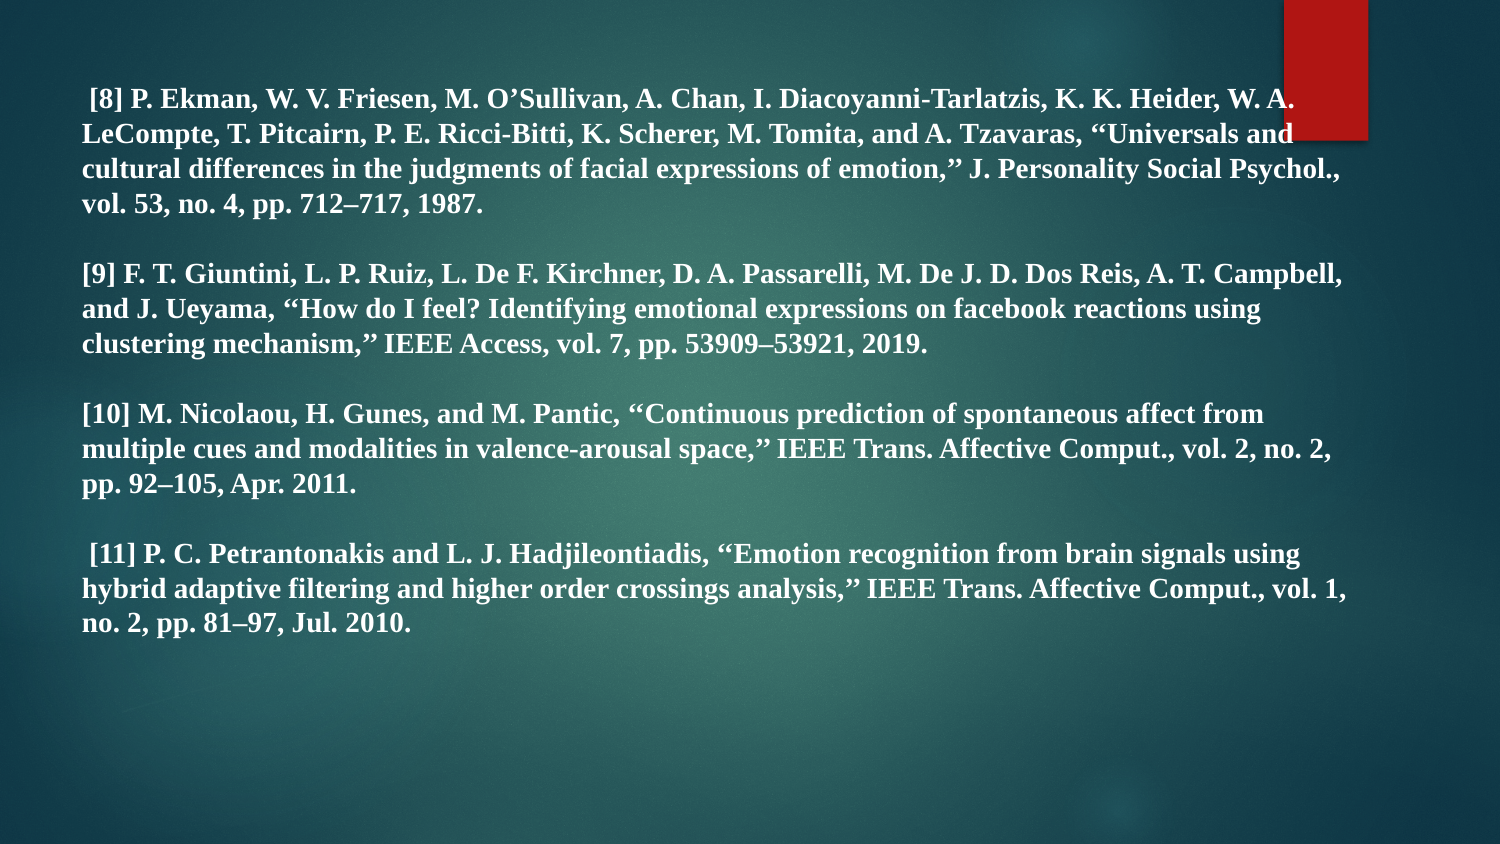

[8] P. Ekman, W. V. Friesen, M. O’Sullivan, A. Chan, I. Diacoyanni-Tarlatzis, K. K. Heider, W. A. LeCompte, T. Pitcairn, P. E. Ricci-Bitti, K. Scherer, M. Tomita, and A. Tzavaras, ‘‘Universals and cultural differences in the judgments of facial expressions of emotion,’’ J. Personality Social Psychol., vol. 53, no. 4, pp. 712–717, 1987.

[9] F. T. Giuntini, L. P. Ruiz, L. De F. Kirchner, D. A. Passarelli, M. De J. D. Dos Reis, A. T. Campbell, and J. Ueyama, ‘‘How do I feel? Identifying emotional expressions on facebook reactions using clustering mechanism,’’ IEEE Access, vol. 7, pp. 53909–53921, 2019.

[10] M. Nicolaou, H. Gunes, and M. Pantic, ‘‘Continuous prediction of spontaneous affect from multiple cues and modalities in valence-arousal space,’’ IEEE Trans. Affective Comput., vol. 2, no. 2, pp. 92–105, Apr. 2011.

 [11] P. C. Petrantonakis and L. J. Hadjileontiadis, ‘‘Emotion recognition from brain signals using hybrid adaptive filtering and higher order crossings analysis,’’ IEEE Trans. Affective Comput., vol. 1, no. 2, pp. 81–97, Jul. 2010.